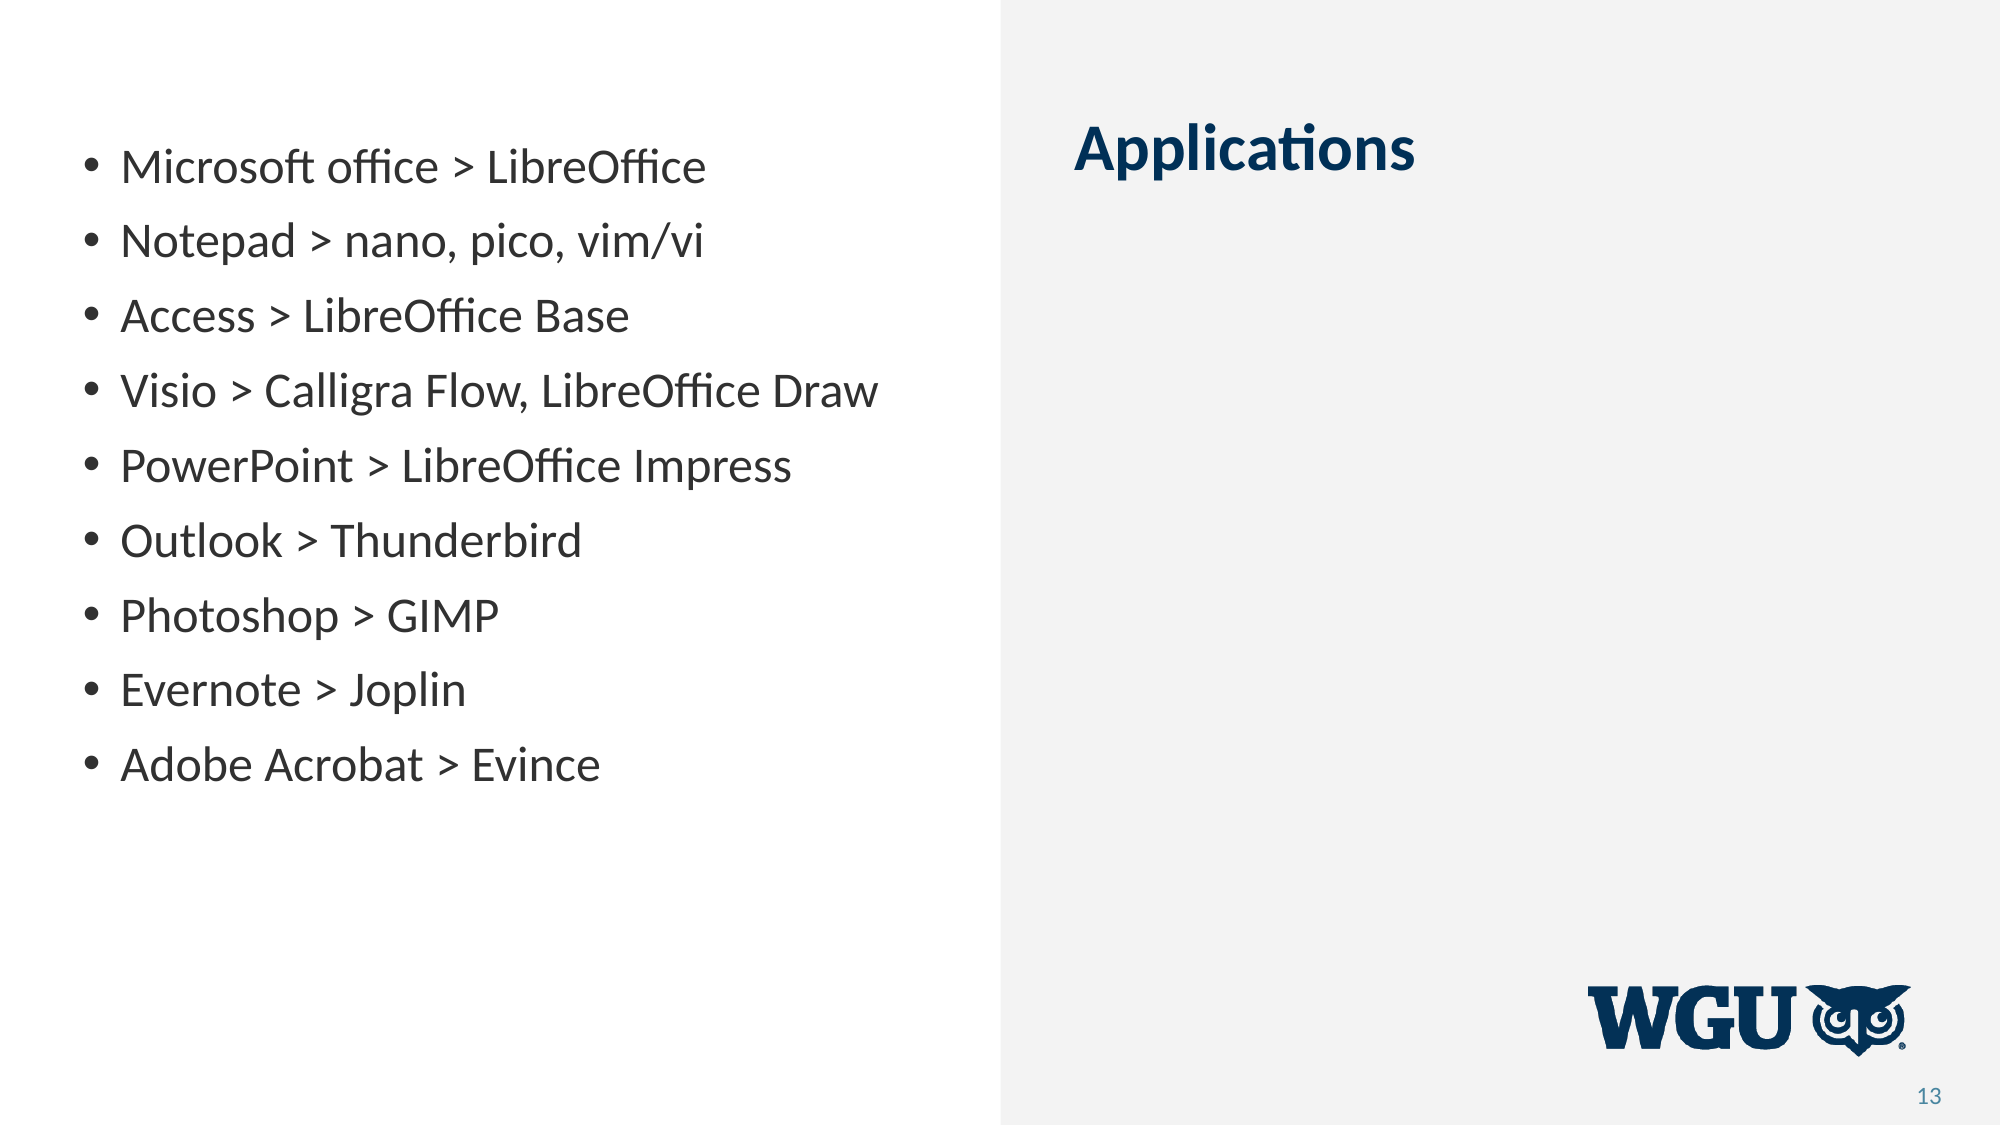

# Applications
Microsoft office > LibreOffice
Notepad > nano, pico, vim/vi
Access > LibreOffice Base
Visio > Calligra Flow, LibreOffice Draw
PowerPoint > LibreOffice Impress
Outlook > Thunderbird
Photoshop > GIMP
Evernote > Joplin
Adobe Acrobat > Evince
13